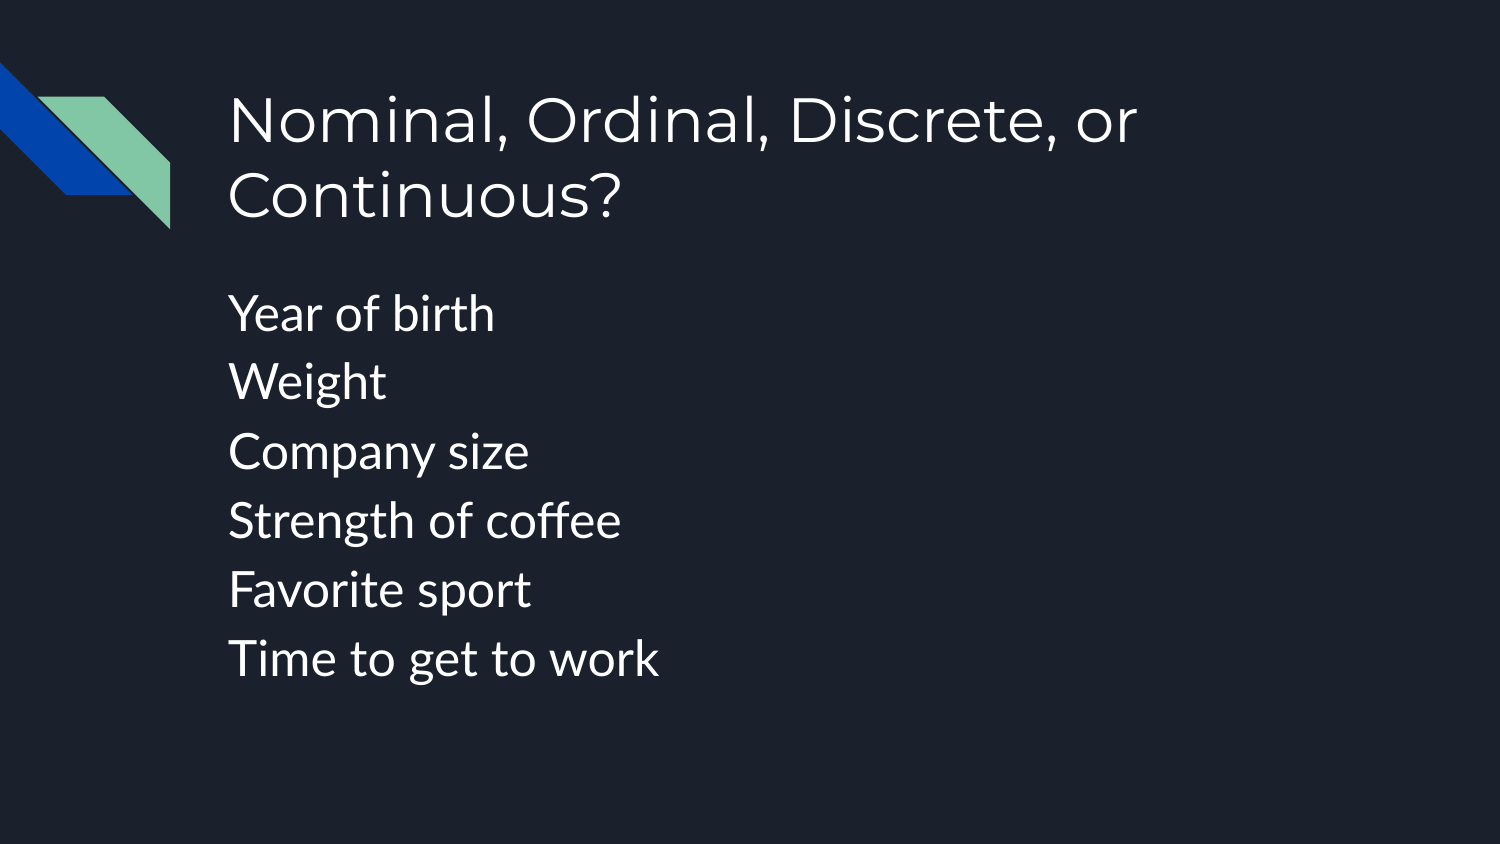

# Nominal, Ordinal, Discrete, or Continuous?
Year of birth
Weight
Company size
Strength of coffee
Favorite sport
Time to get to work